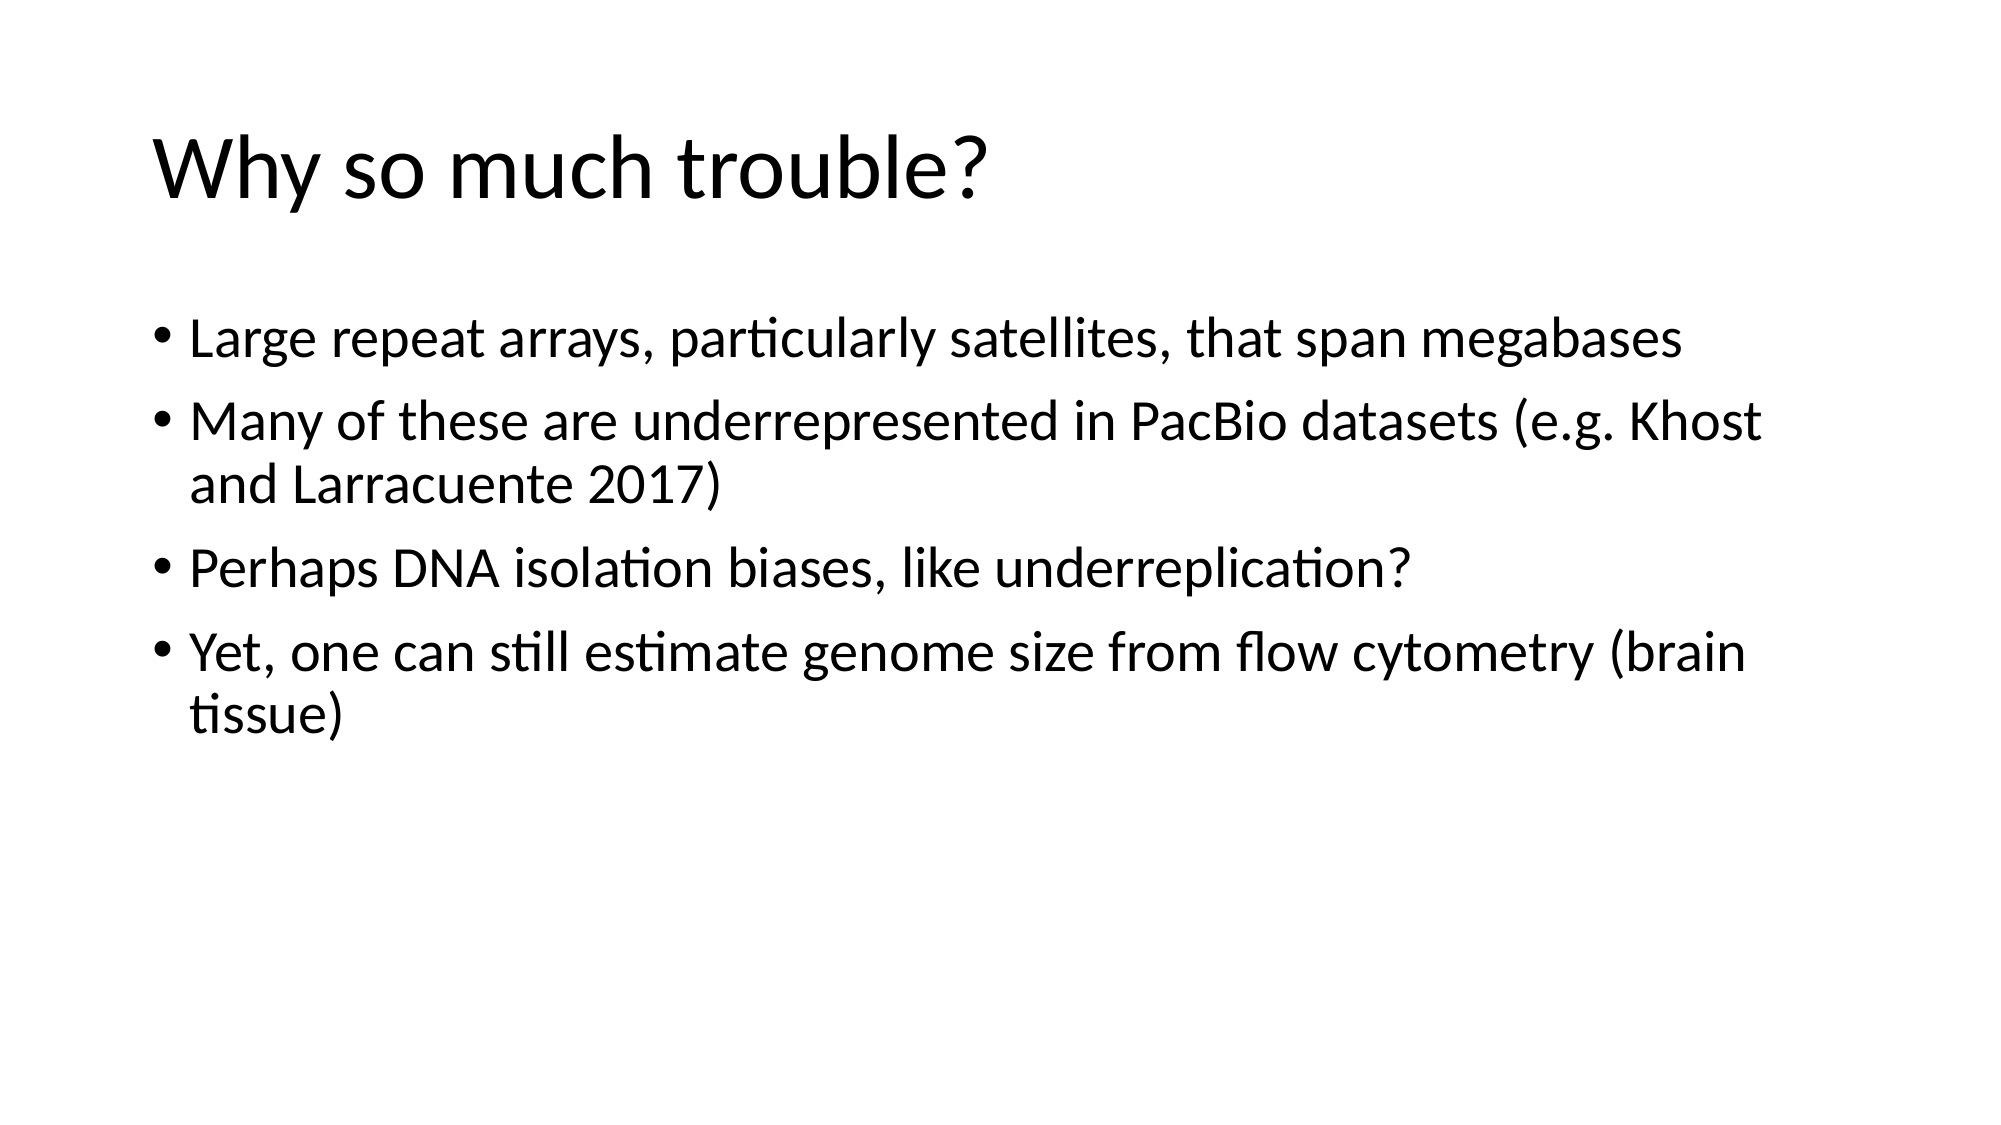

# Why so much trouble?
Large repeat arrays, particularly satellites, that span megabases
Many of these are underrepresented in PacBio datasets (e.g. Khost and Larracuente 2017)
Perhaps DNA isolation biases, like underreplication?
Yet, one can still estimate genome size from flow cytometry (brain tissue)